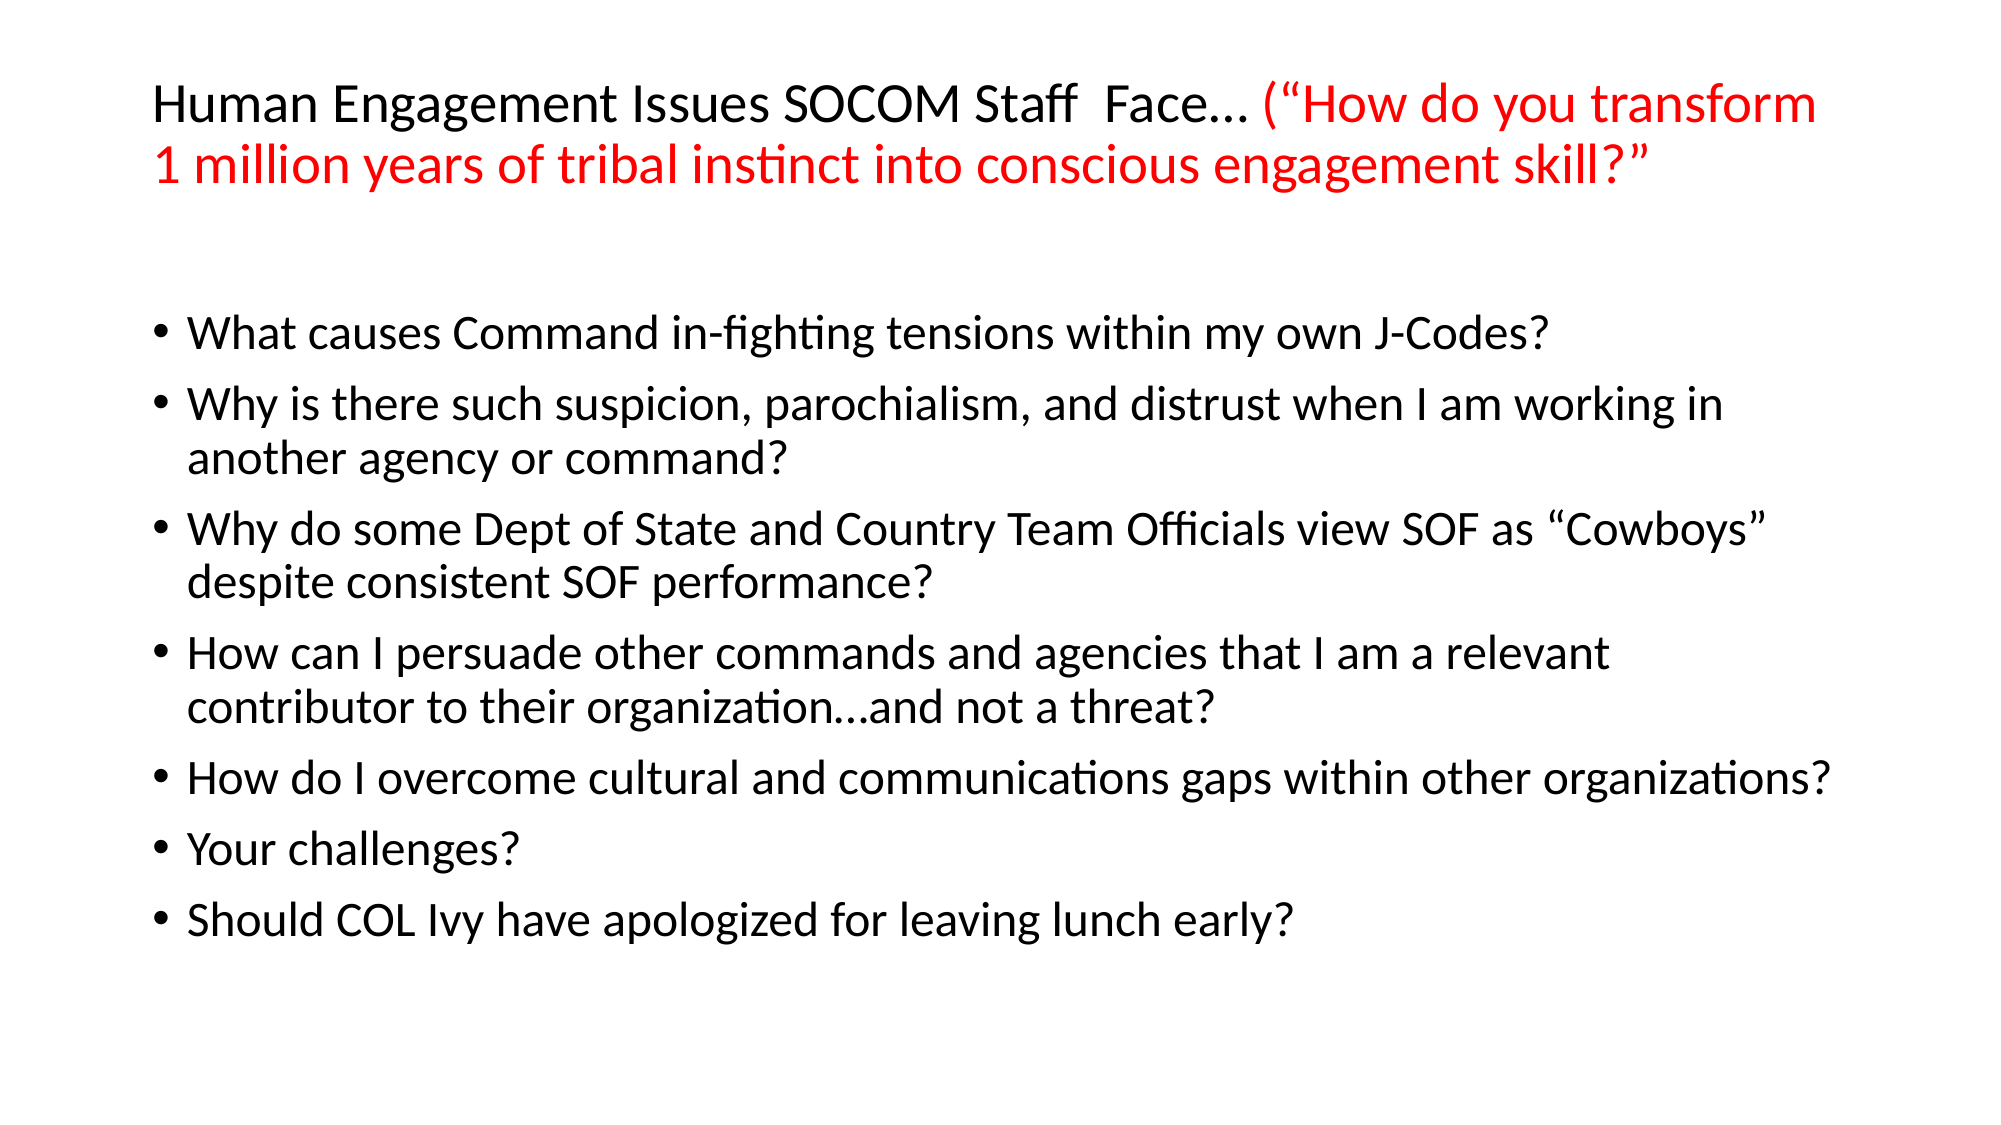

# Human Engagement Issues SOCOM Staff  Face… (“How do you transform 1 million years of tribal instinct into conscious engagement skill?”
What causes Command in-fighting tensions within my own J-Codes?
Why is there such suspicion, parochialism, and distrust when I am working in another agency or command?
Why do some Dept of State and Country Team Officials view SOF as “Cowboys” despite consistent SOF performance?
How can I persuade other commands and agencies that I am a relevant contributor to their organization…and not a threat?
How do I overcome cultural and communications gaps within other organizations?
Your challenges?
Should COL Ivy have apologized for leaving lunch early?